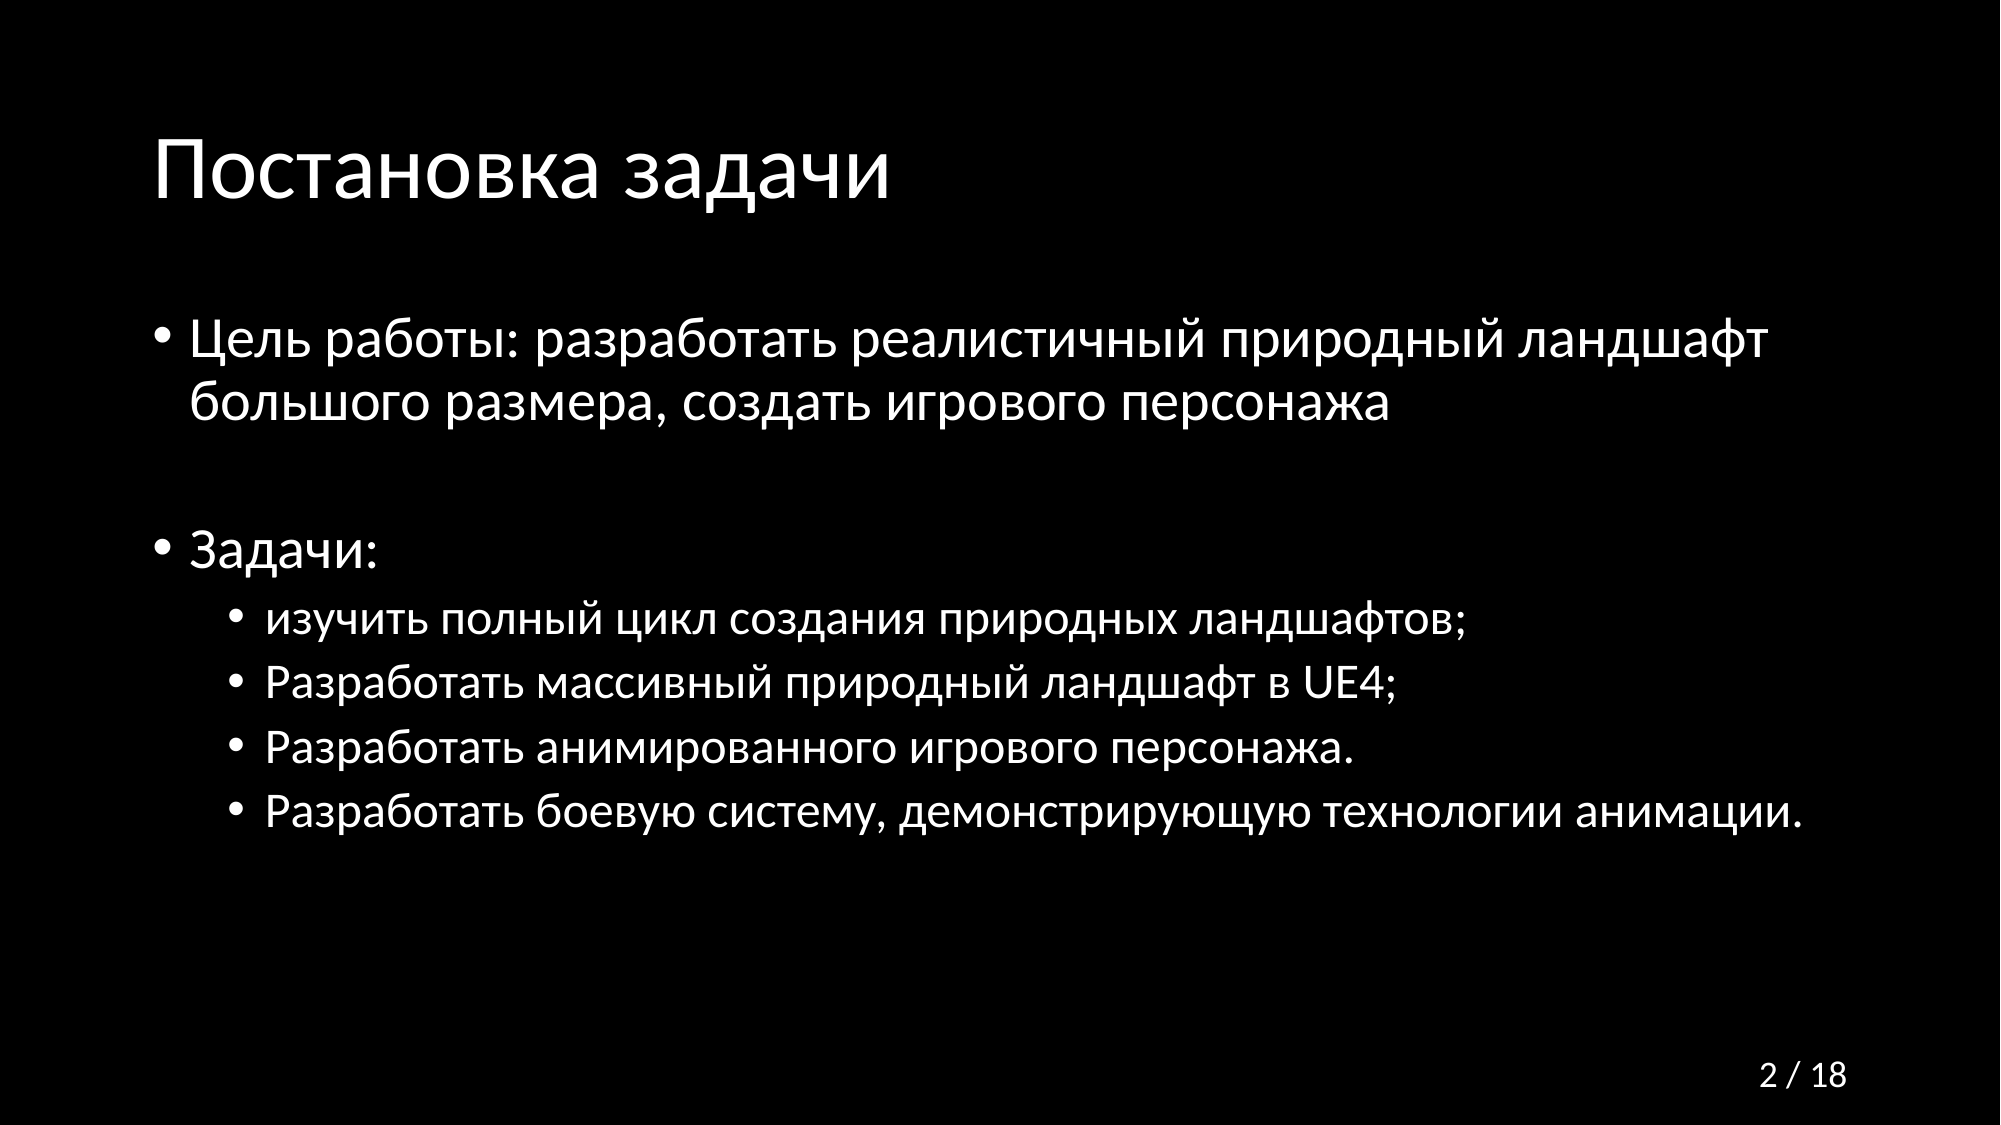

# Постановка задачи
Цель работы: разработать реалистичный природный ландшафт большого размера, создать игрового персонажа

Задачи:
изучить полный цикл создания природных ландшафтов;
Разработать массивный природный ландшафт в UE4;
Разработать анимированного игрового персонажа.
Разработать боевую систему, демонстрирующую технологии анимации.
2 / 18